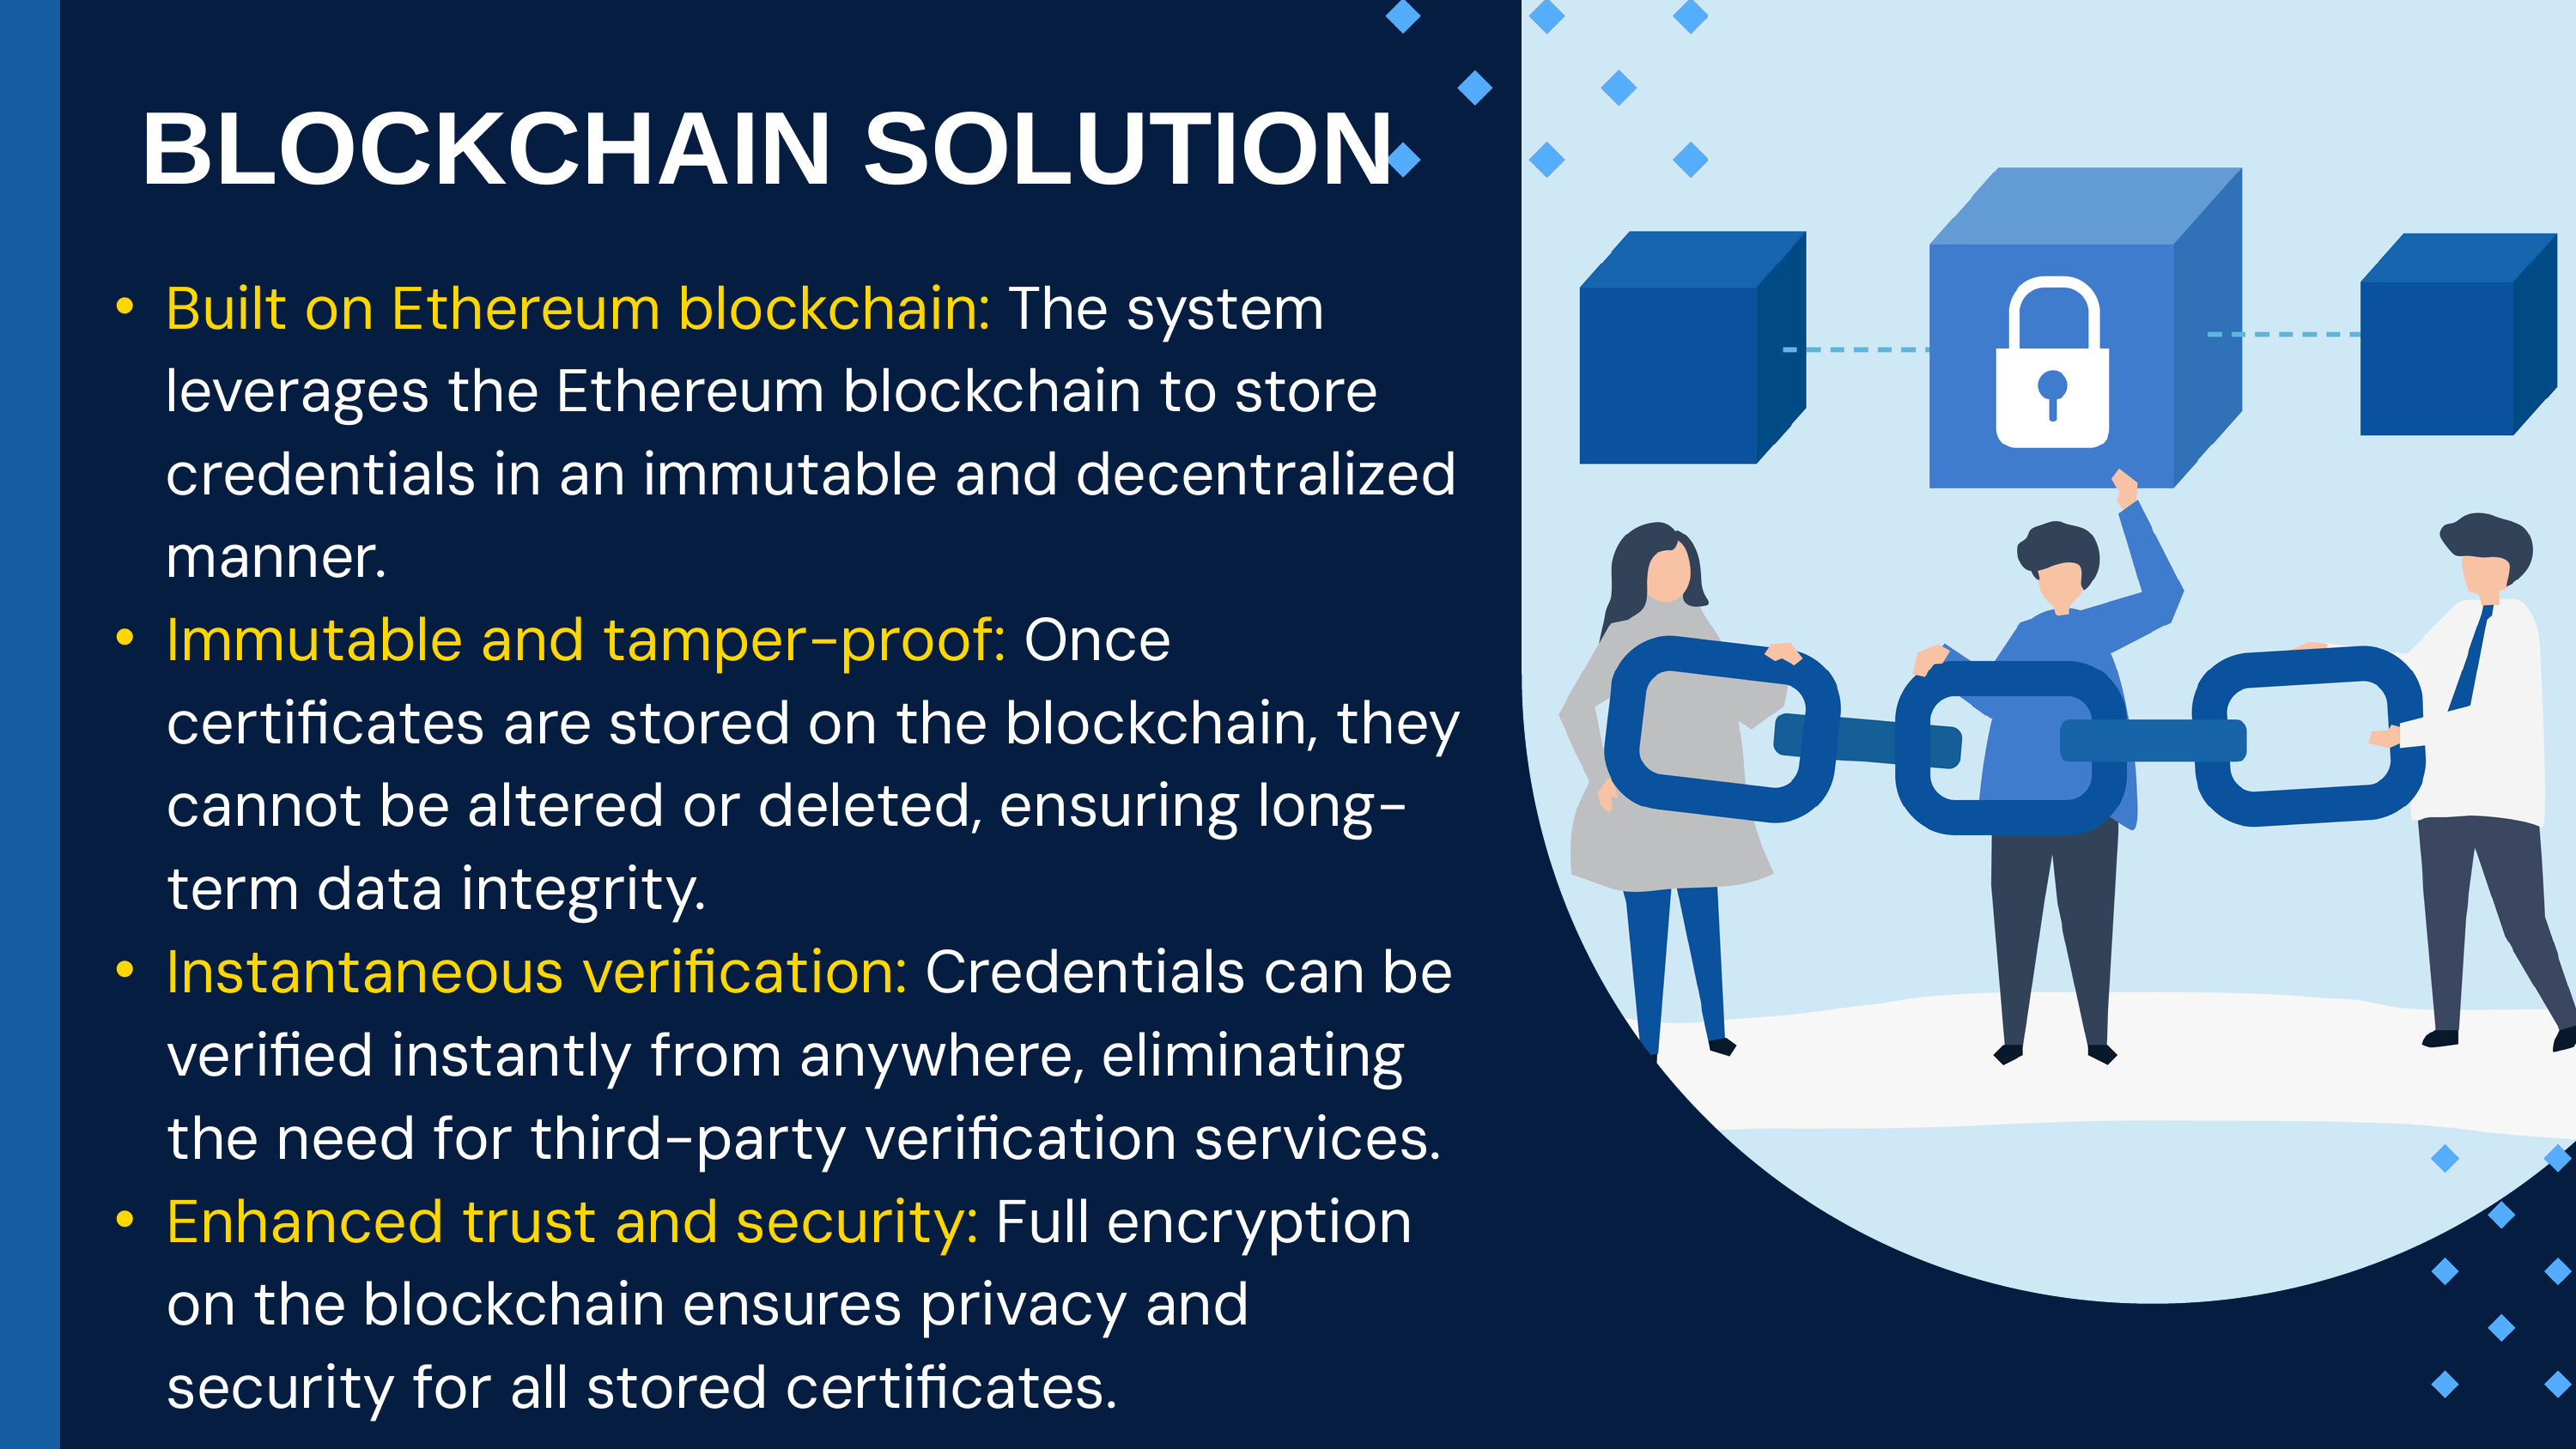

BLOCKCHAIN SOLUTION
Built on Ethereum blockchain: The system leverages the Ethereum blockchain to store credentials in an immutable and decentralized manner.
Immutable and tamper-proof: Once certificates are stored on the blockchain, they cannot be altered or deleted, ensuring long-term data integrity.
Instantaneous verification: Credentials can be verified instantly from anywhere, eliminating the need for third-party verification services.
Enhanced trust and security: Full encryption on the blockchain ensures privacy and security for all stored certificates.